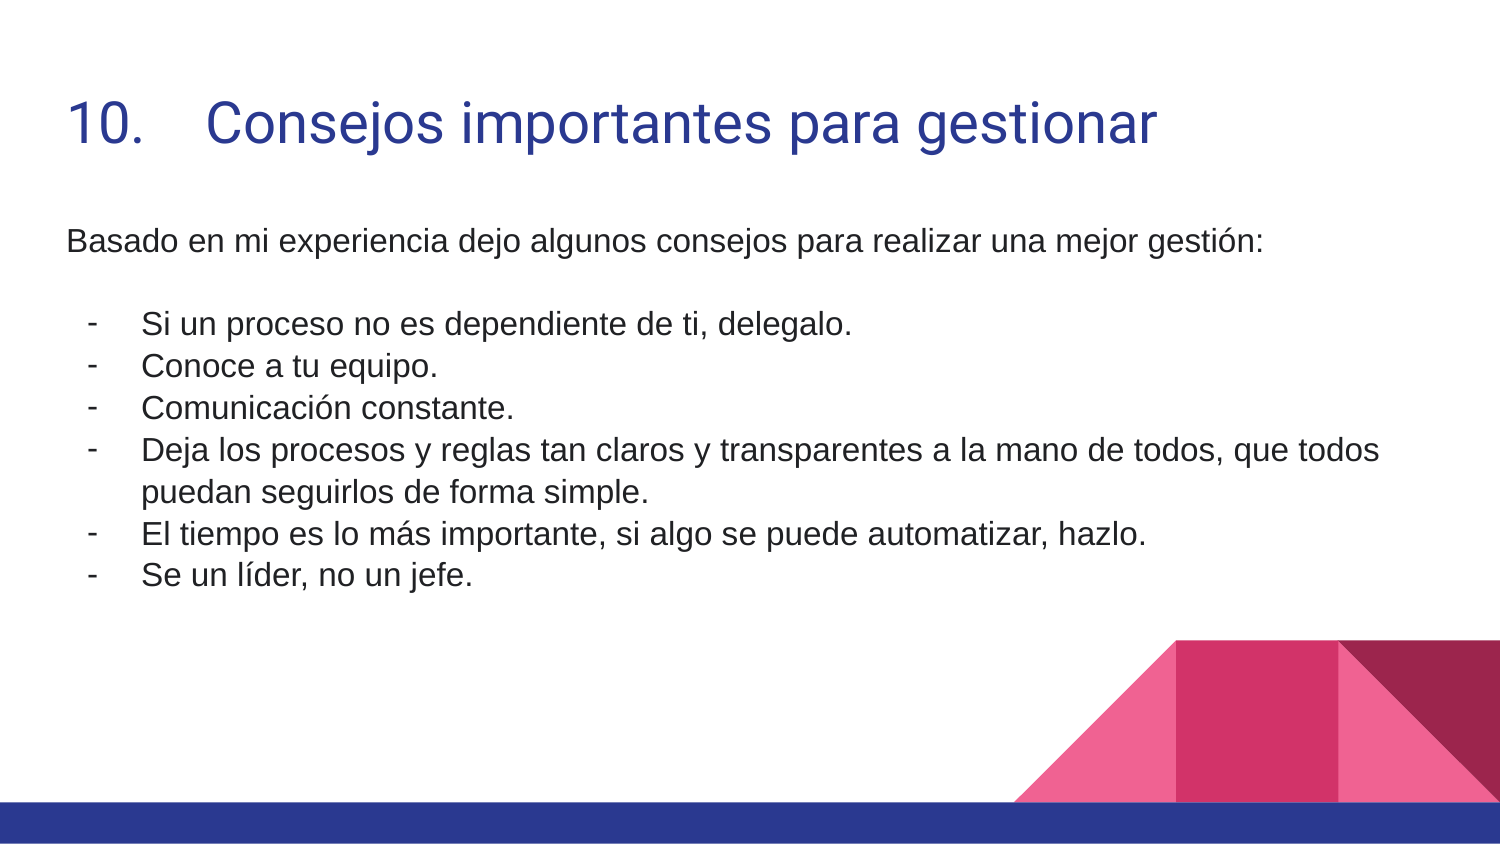

# 10.	Consejos importantes para gestionar
Basado en mi experiencia dejo algunos consejos para realizar una mejor gestión:

Si un proceso no es dependiente de ti, delegalo.
Conoce a tu equipo.
Comunicación constante.
Deja los procesos y reglas tan claros y transparentes a la mano de todos, que todos puedan seguirlos de forma simple.
El tiempo es lo más importante, si algo se puede automatizar, hazlo.
Se un líder, no un jefe.